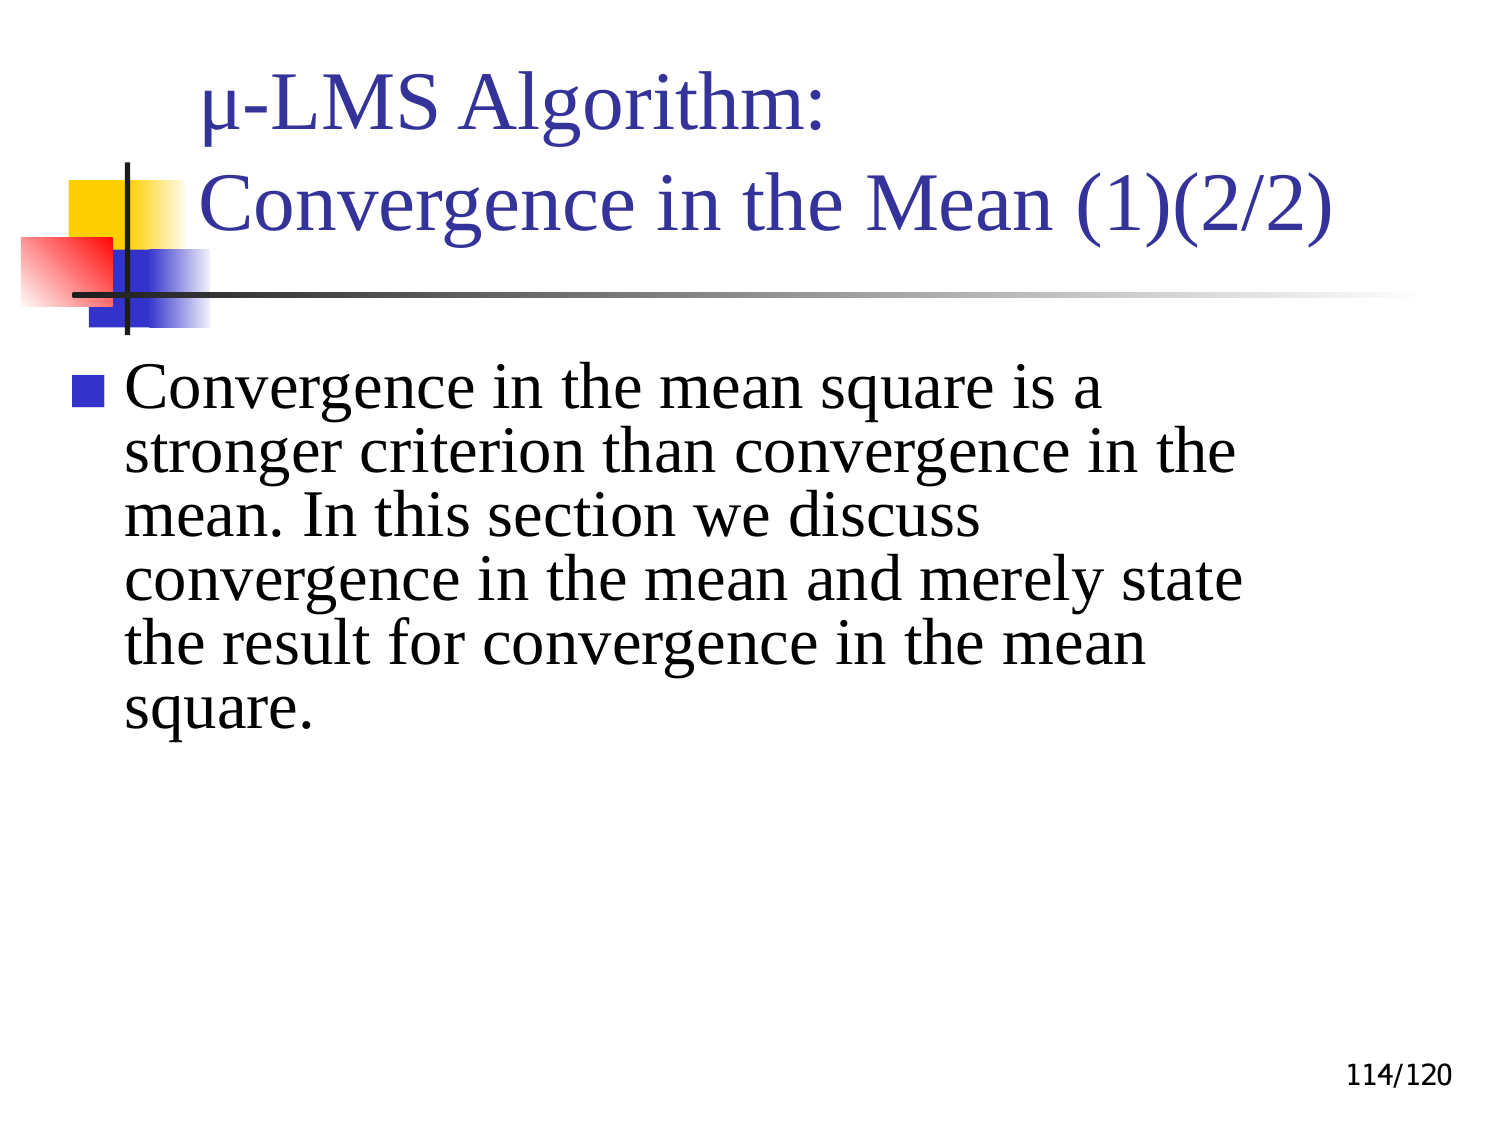

# μ-LMS Algorithm: Convergence in the Mean (1)(2/2)
Convergence in the mean square is a stronger criterion than convergence in the mean. In this section we discuss convergence in the mean and merely state the result for convergence in the mean square.

114/120